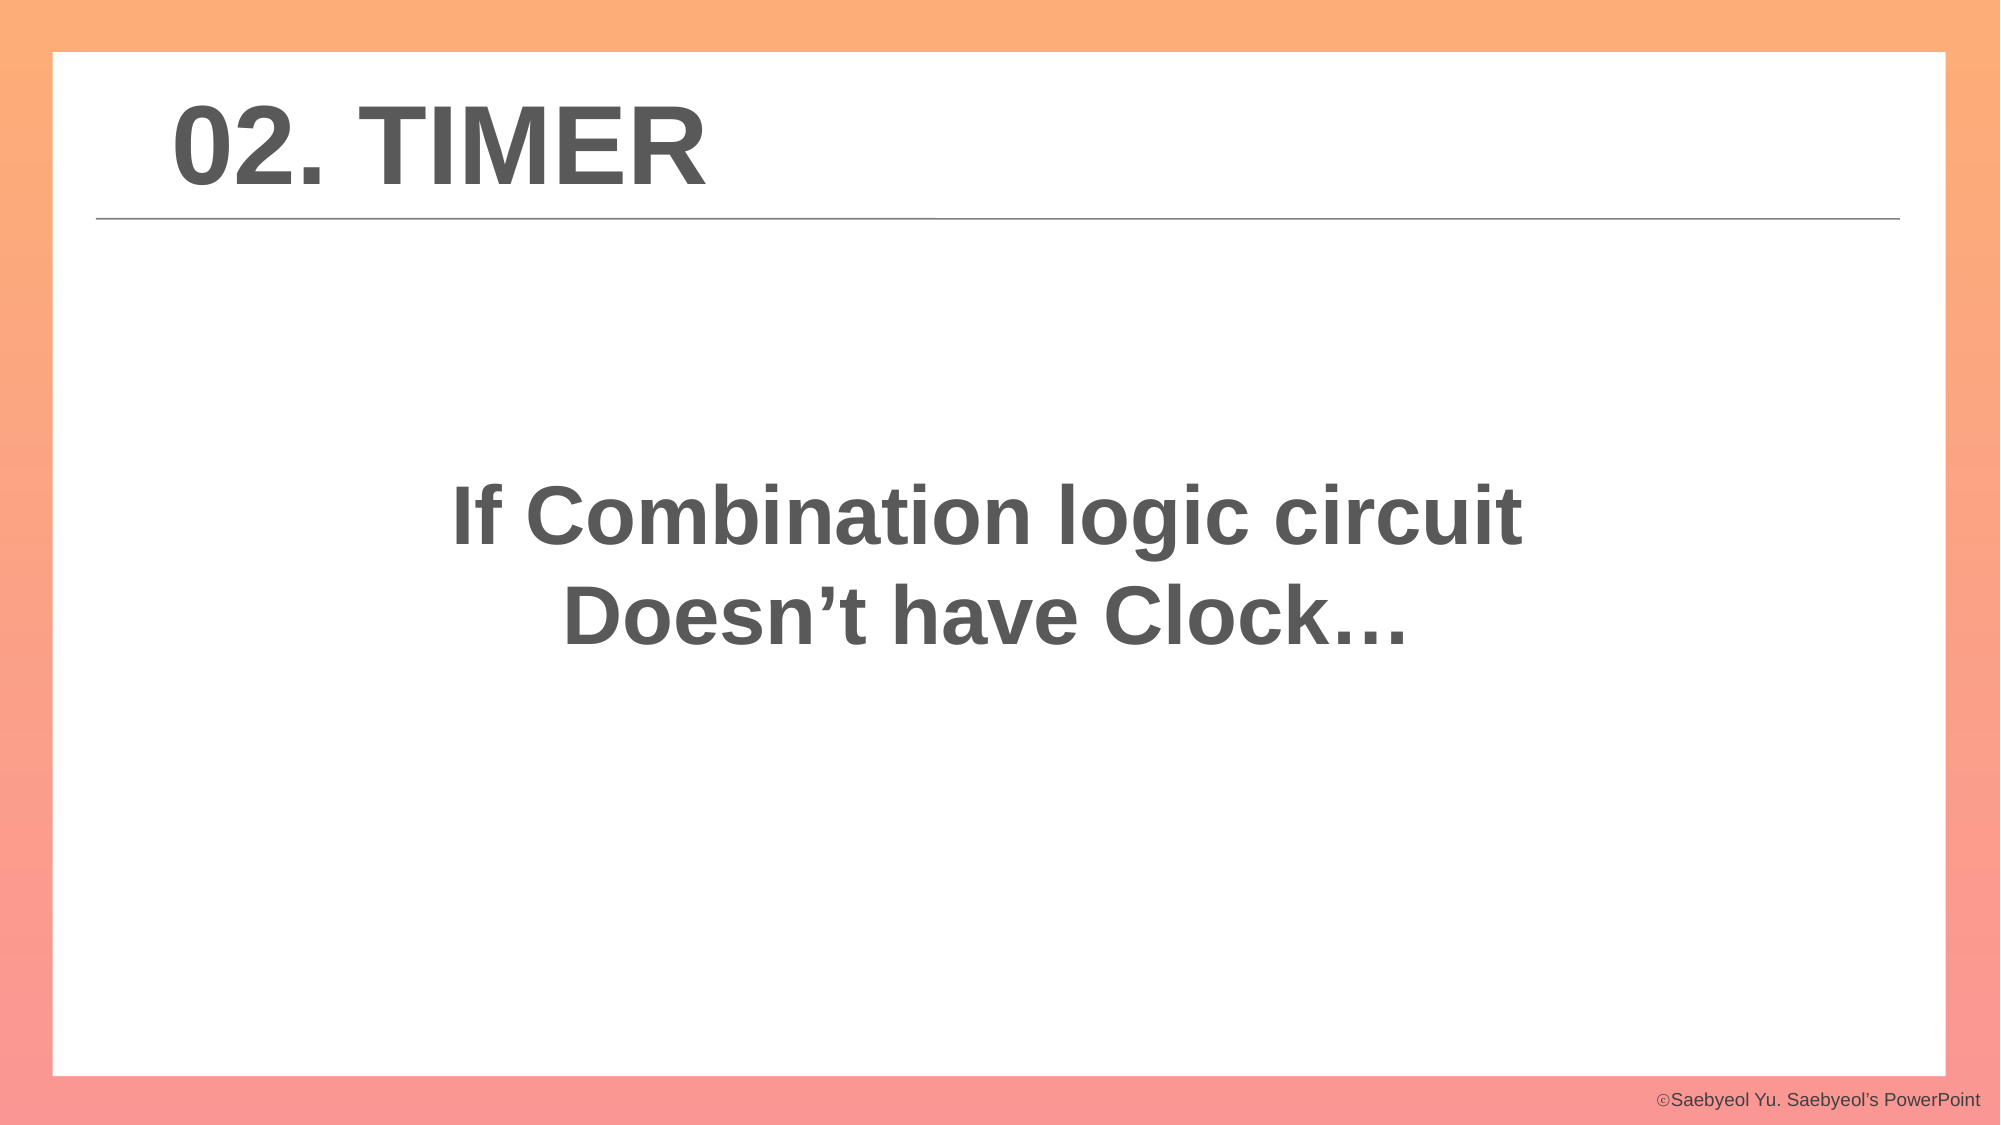

02. TIMER
If Combination logic circuit
Doesn’t have Clock…